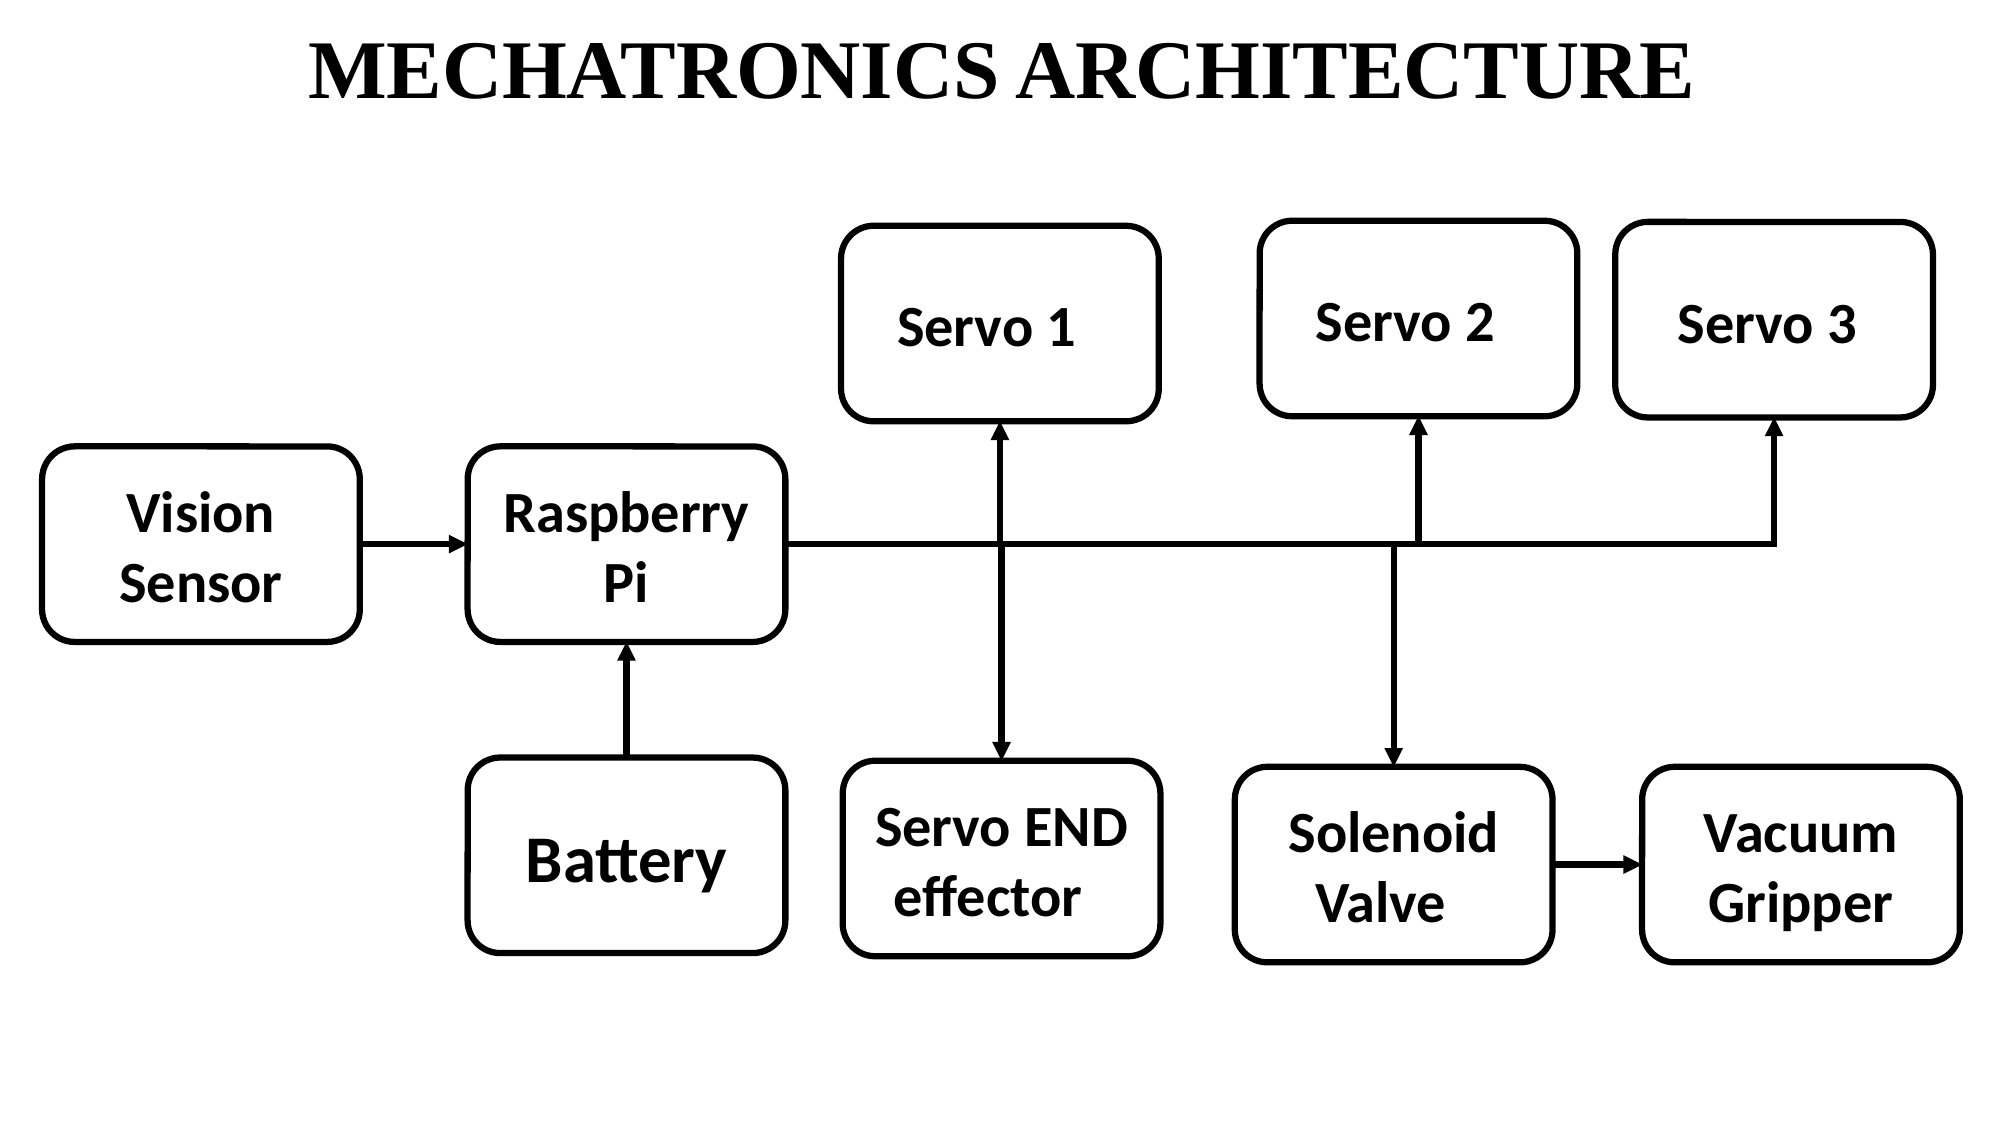

MECHATRONICS ARCHITECTURE
Servo 2
Servo 3
Servo 1
Vision Sensor
Raspberry Pi
Battery
Servo END effector
Solenoid Valve
Vacuum Gripper